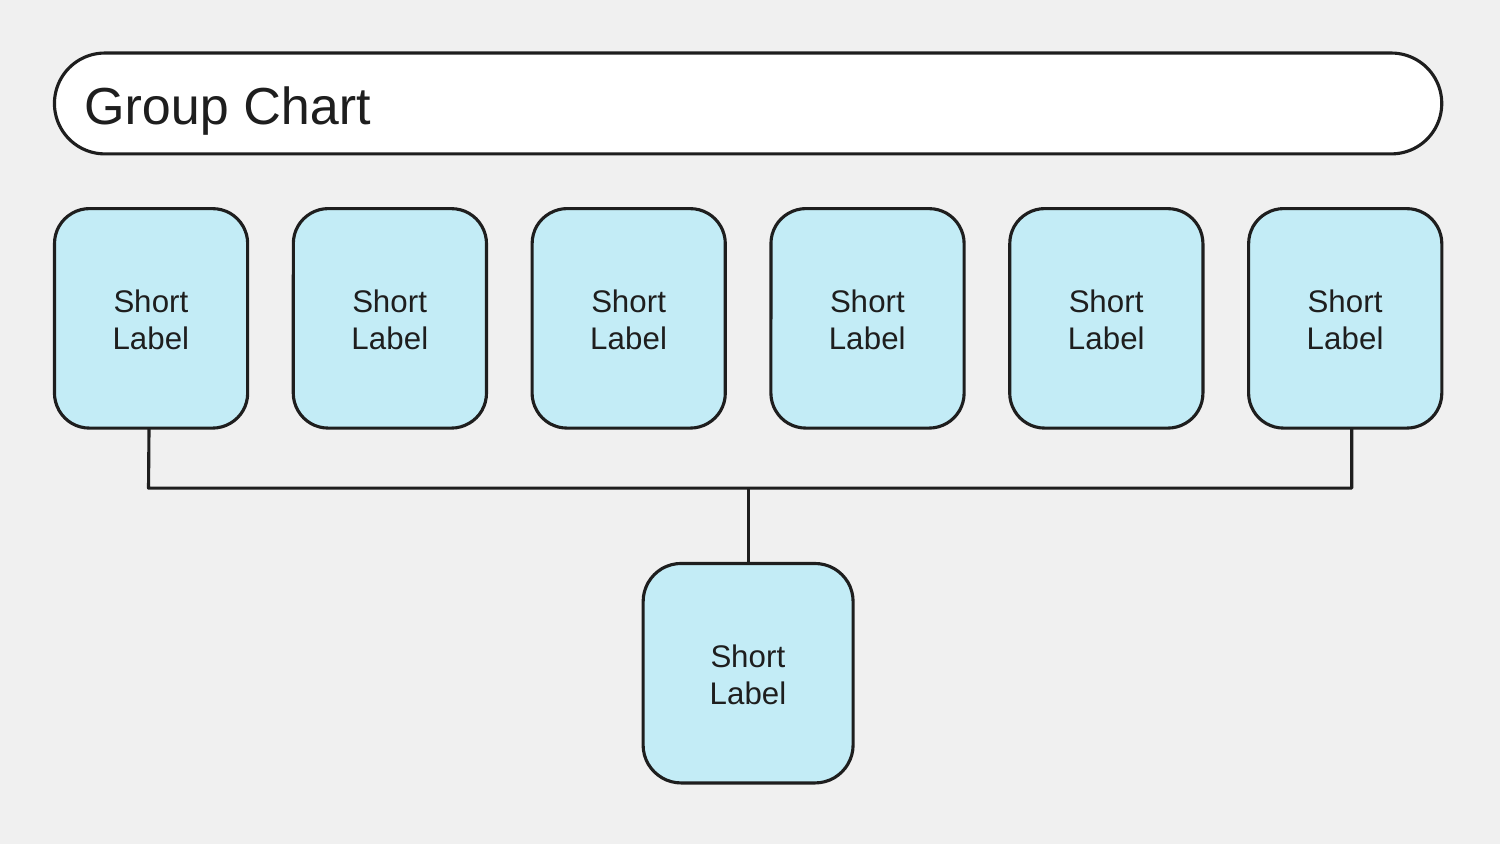

Group Chart
Short Label
Short Label
Short Label
Short Label
Short Label
Short Label

Short Label